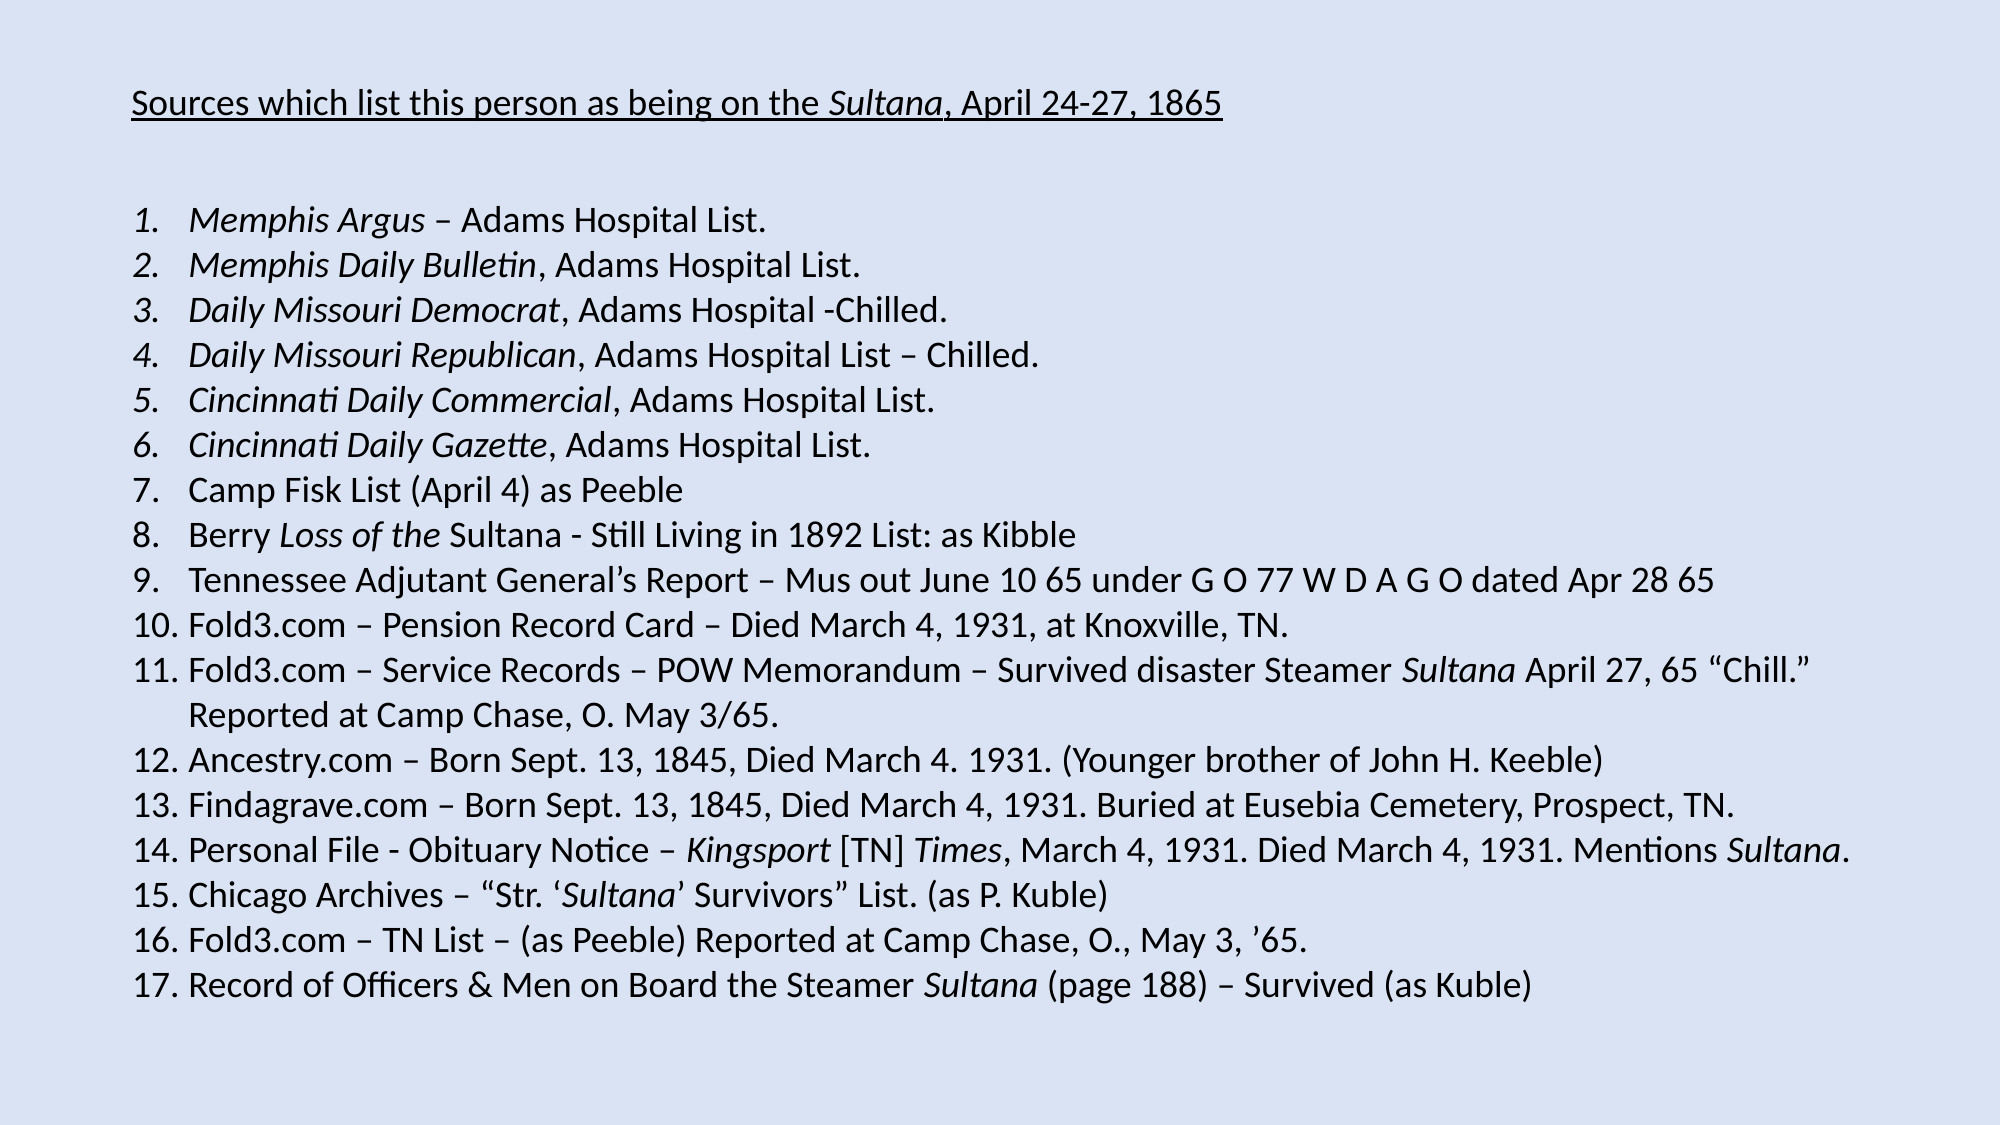

Sources which list this person as being on the Sultana, April 24-27, 1865
Memphis Argus – Adams Hospital List.
Memphis Daily Bulletin, Adams Hospital List.
Daily Missouri Democrat, Adams Hospital -Chilled.
Daily Missouri Republican, Adams Hospital List – Chilled.
Cincinnati Daily Commercial, Adams Hospital List.
Cincinnati Daily Gazette, Adams Hospital List.
Camp Fisk List (April 4) as Peeble
Berry Loss of the Sultana - Still Living in 1892 List: as Kibble
Tennessee Adjutant General’s Report – Mus out June 10 65 under G O 77 W D A G O dated Apr 28 65
Fold3.com – Pension Record Card – Died March 4, 1931, at Knoxville, TN.
Fold3.com – Service Records – POW Memorandum – Survived disaster Steamer Sultana April 27, 65 “Chill.” Reported at Camp Chase, O. May 3/65.
Ancestry.com – Born Sept. 13, 1845, Died March 4. 1931. (Younger brother of John H. Keeble)
Findagrave.com – Born Sept. 13, 1845, Died March 4, 1931. Buried at Eusebia Cemetery, Prospect, TN.
Personal File - Obituary Notice – Kingsport [TN] Times, March 4, 1931. Died March 4, 1931. Mentions Sultana.
Chicago Archives – “Str. ‘Sultana’ Survivors” List. (as P. Kuble)
Fold3.com – TN List – (as Peeble) Reported at Camp Chase, O., May 3, ’65.
Record of Officers & Men on Board the Steamer Sultana (page 188) – Survived (as Kuble)